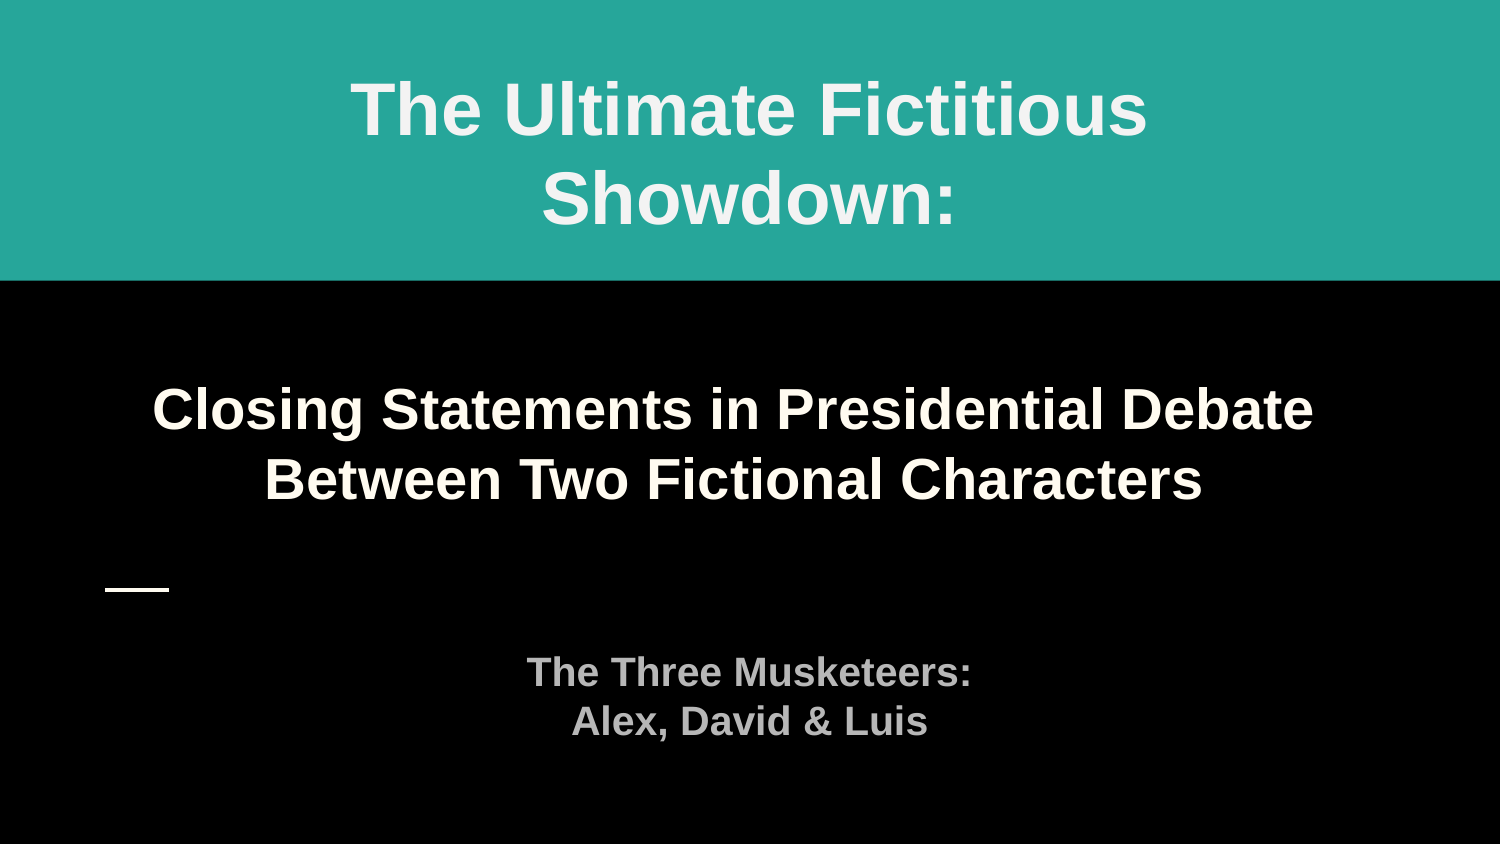

The Ultimate Fictitious Showdown:
# Closing Statements in Presidential Debate Between Two Fictional Characters
The Three Musketeers:
Alex, David & Luis